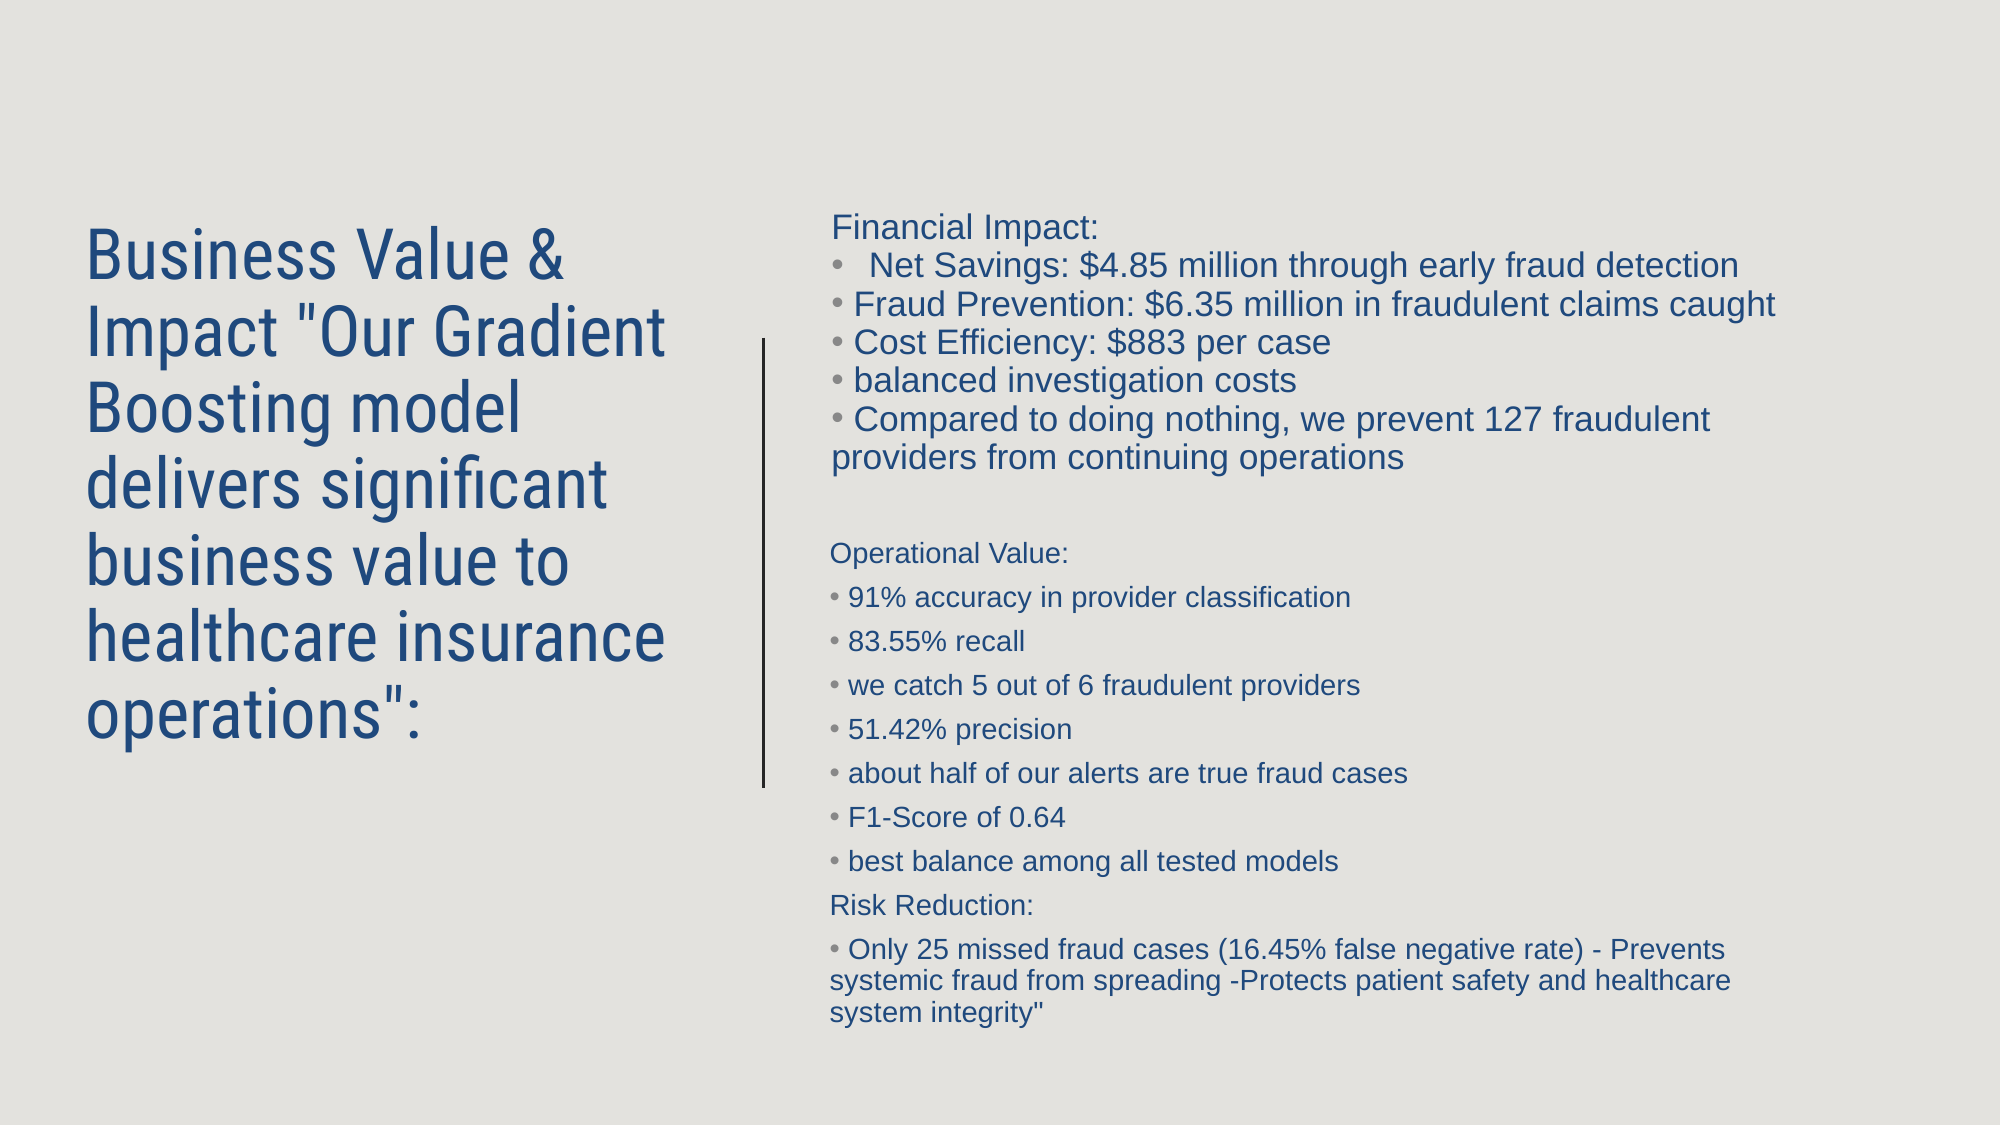

# Business Value & Impact "Our Gradient Boosting model delivers significant business value to healthcare insurance operations":

Financial Impact:
Net Savings: $4.85 million through early fraud detection
 Fraud Prevention: $6.35 million in fraudulent claims caught
 Cost Efficiency: $883 per case
 balanced investigation costs
 Compared to doing nothing, we prevent 127 fraudulent providers from continuing operations

Operational Value:
 91% accuracy in provider classification
 83.55% recall
 we catch 5 out of 6 fraudulent providers
 51.42% precision
 about half of our alerts are true fraud cases
 F1-Score of 0.64
 best balance among all tested models
Risk Reduction:
 Only 25 missed fraud cases (16.45% false negative rate) - Prevents systemic fraud from spreading -Protects patient safety and healthcare system integrity"